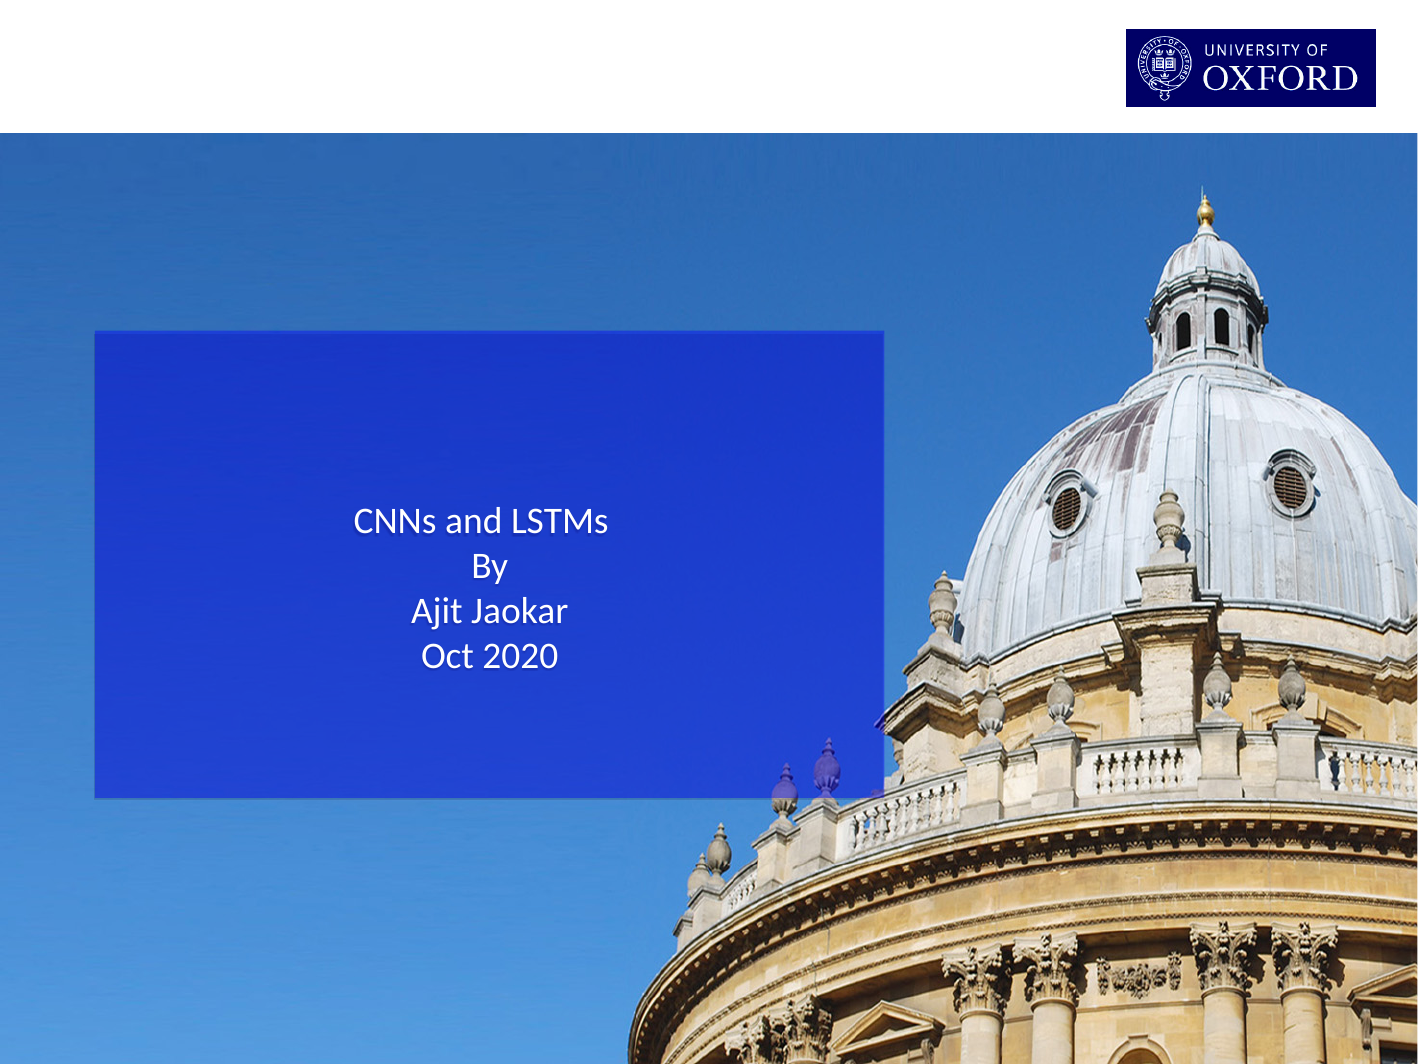

CNNs and LSTMs
By
Ajit Jaokar
Oct 2020